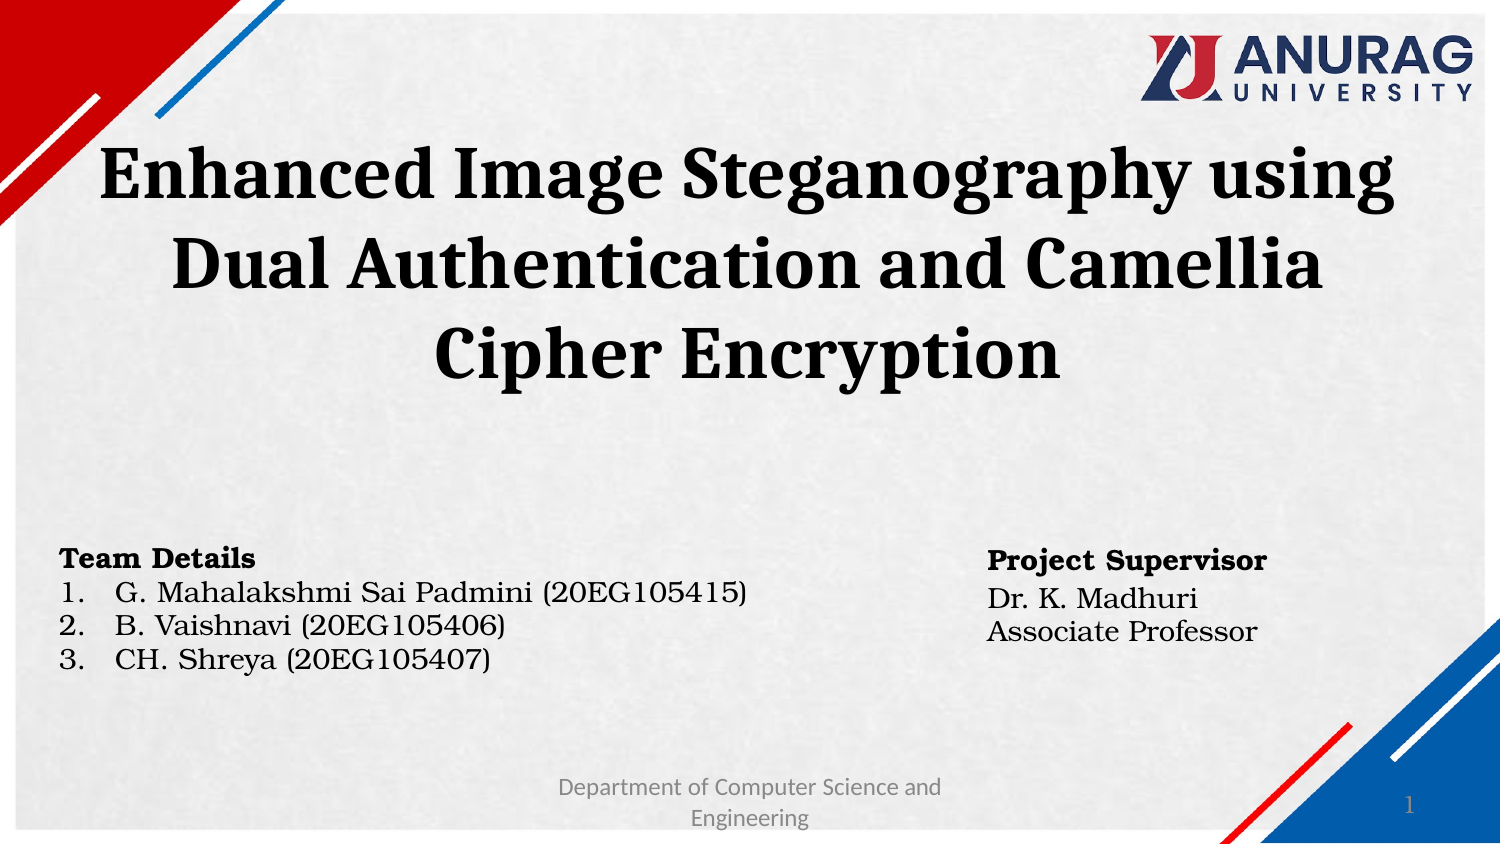

# Enhanced Image Steganography using Dual Authentication and Camellia Cipher Encryption
Team Details
G. Mahalakshmi Sai Padmini (20EG105415)
B. Vaishnavi (20EG105406)
CH. Shreya (20EG105407)
Project Supervisor
Dr. K. Madhuri
Associate Professor
Department of Computer Science and
Engineering
1